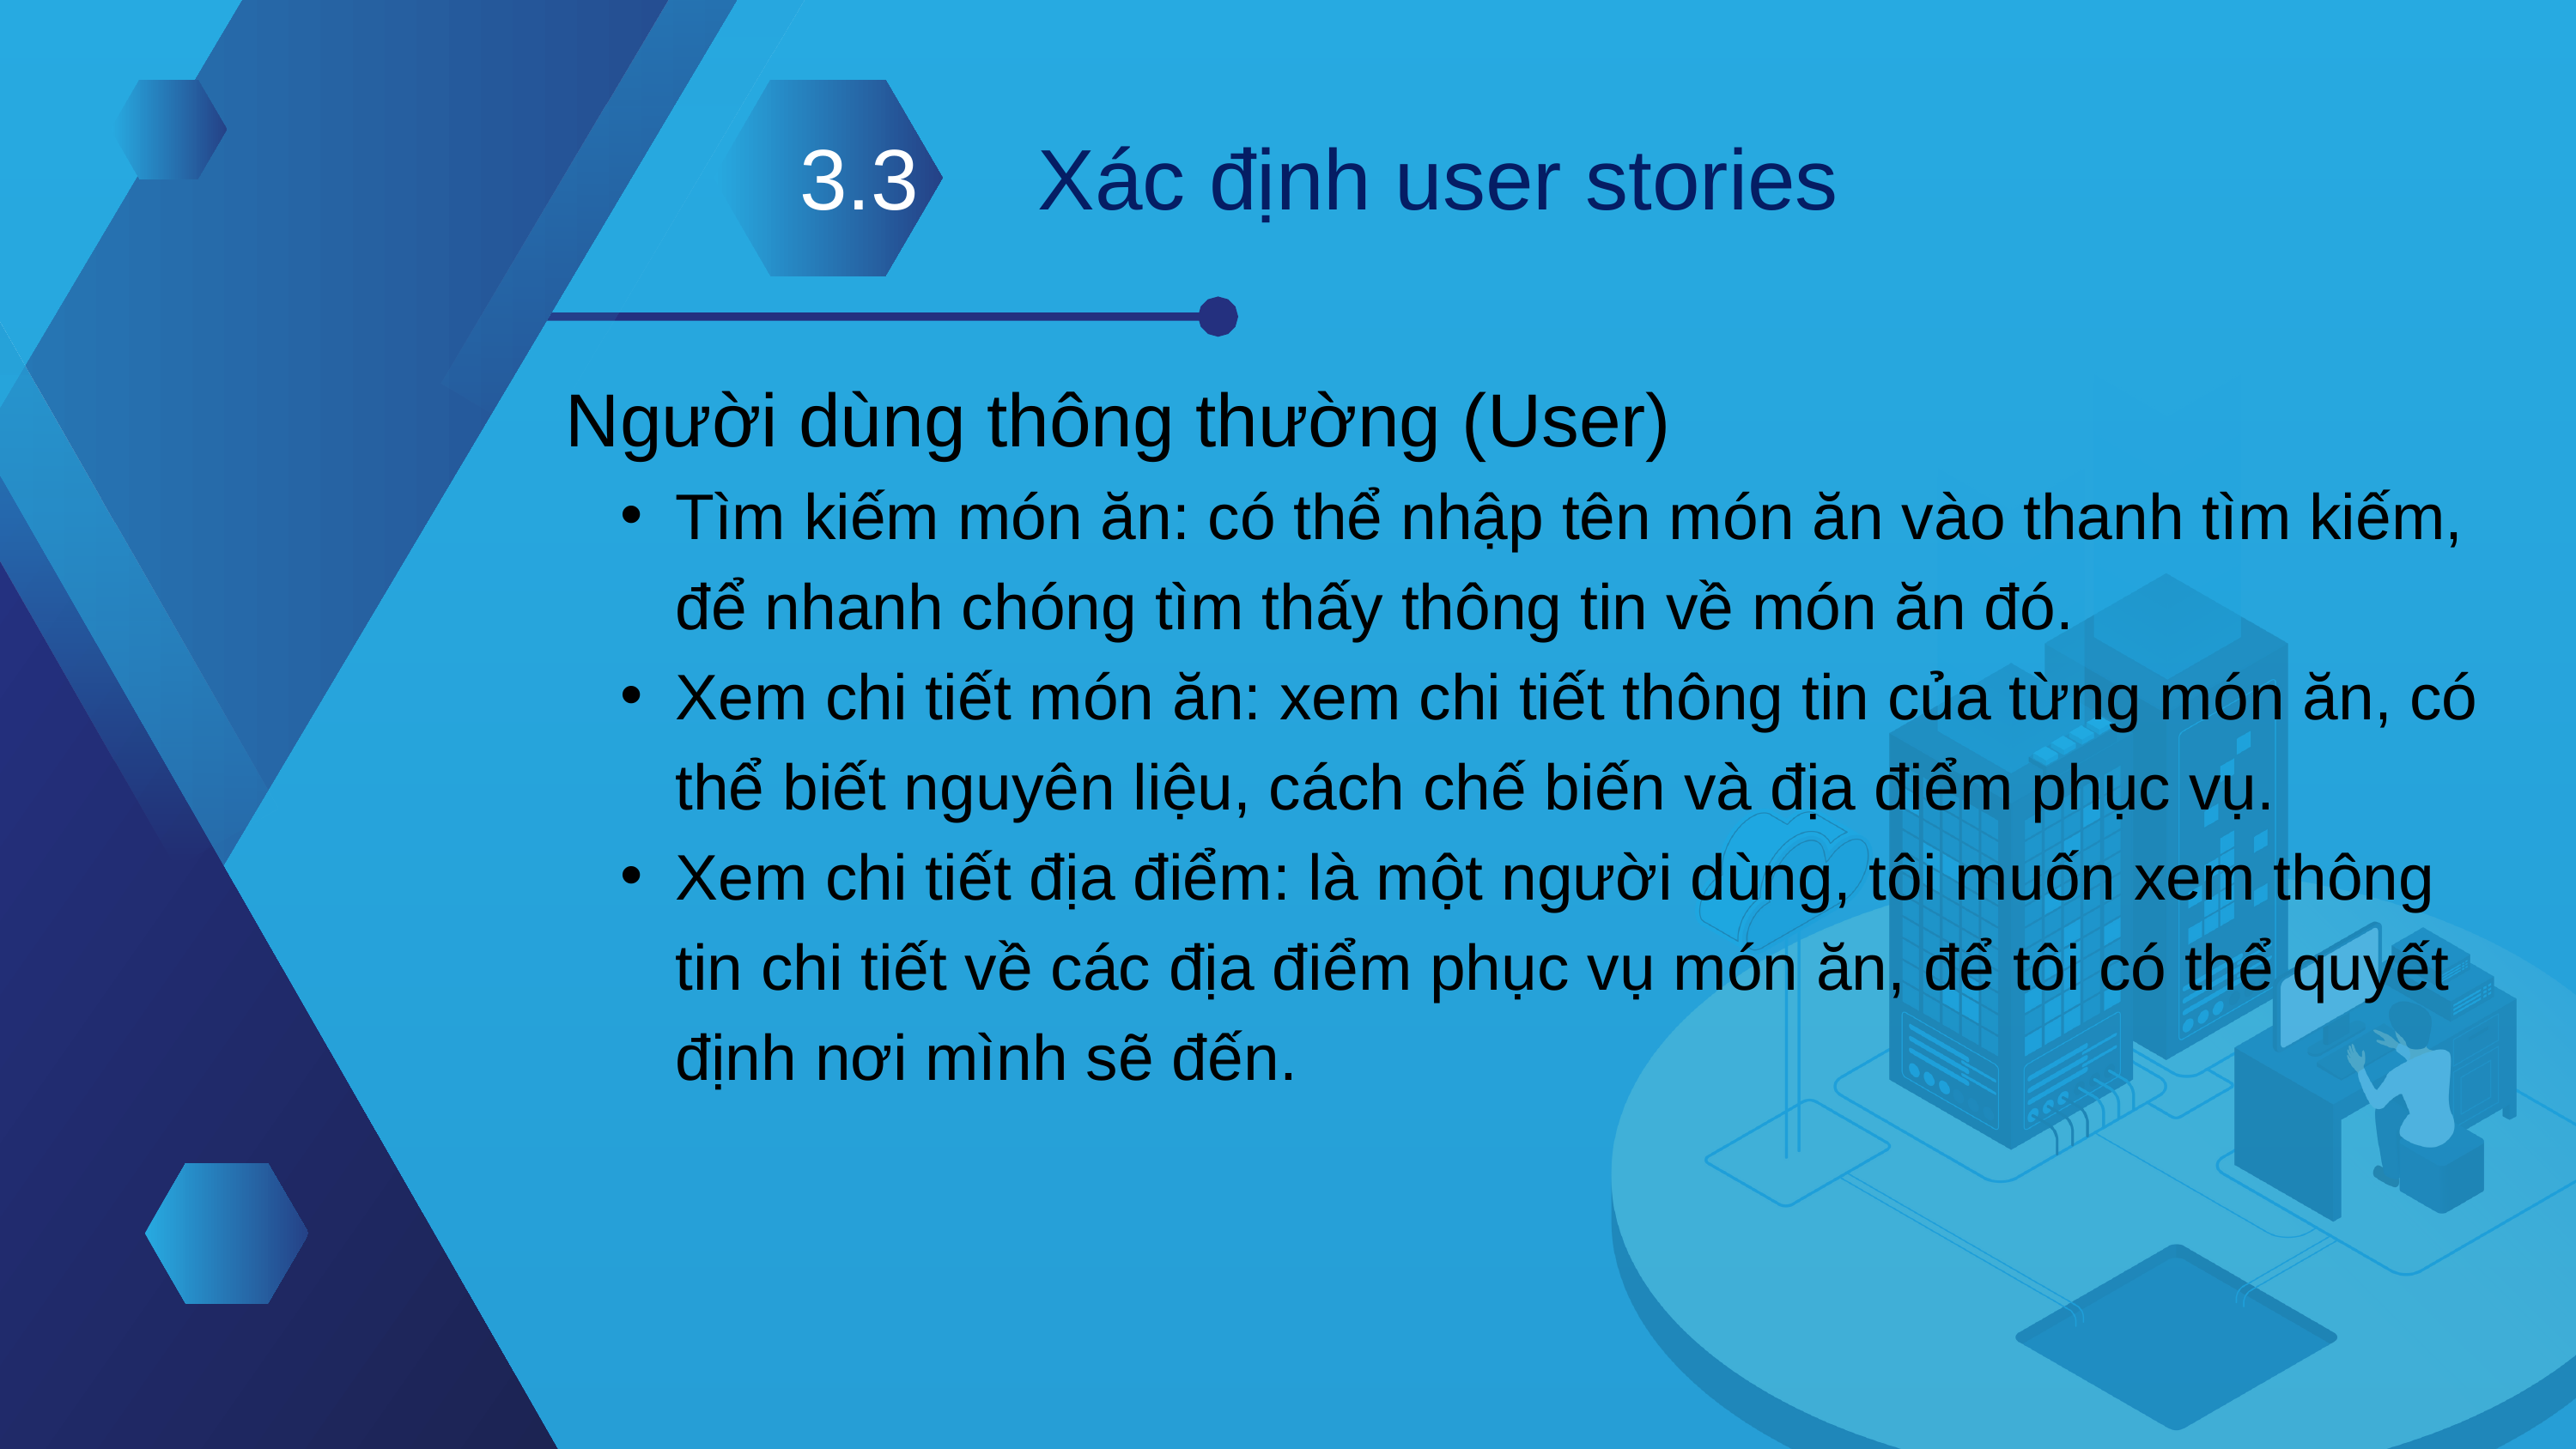

3.3     Xác định user stories

Người dùng thông thường (User)
Tìm kiếm món ăn: có thể nhập tên món ăn vào thanh tìm kiếm, để nhanh chóng tìm thấy thông tin về món ăn đó.
Xem chi tiết món ăn: xem chi tiết thông tin của từng món ăn, có thể biết nguyên liệu, cách chế biến và địa điểm phục vụ.
Xem chi tiết địa điểm: là một người dùng, tôi muốn xem thông tin chi tiết về các địa điểm phục vụ món ăn, để tôi có thể quyết định nơi mình sẽ đến.